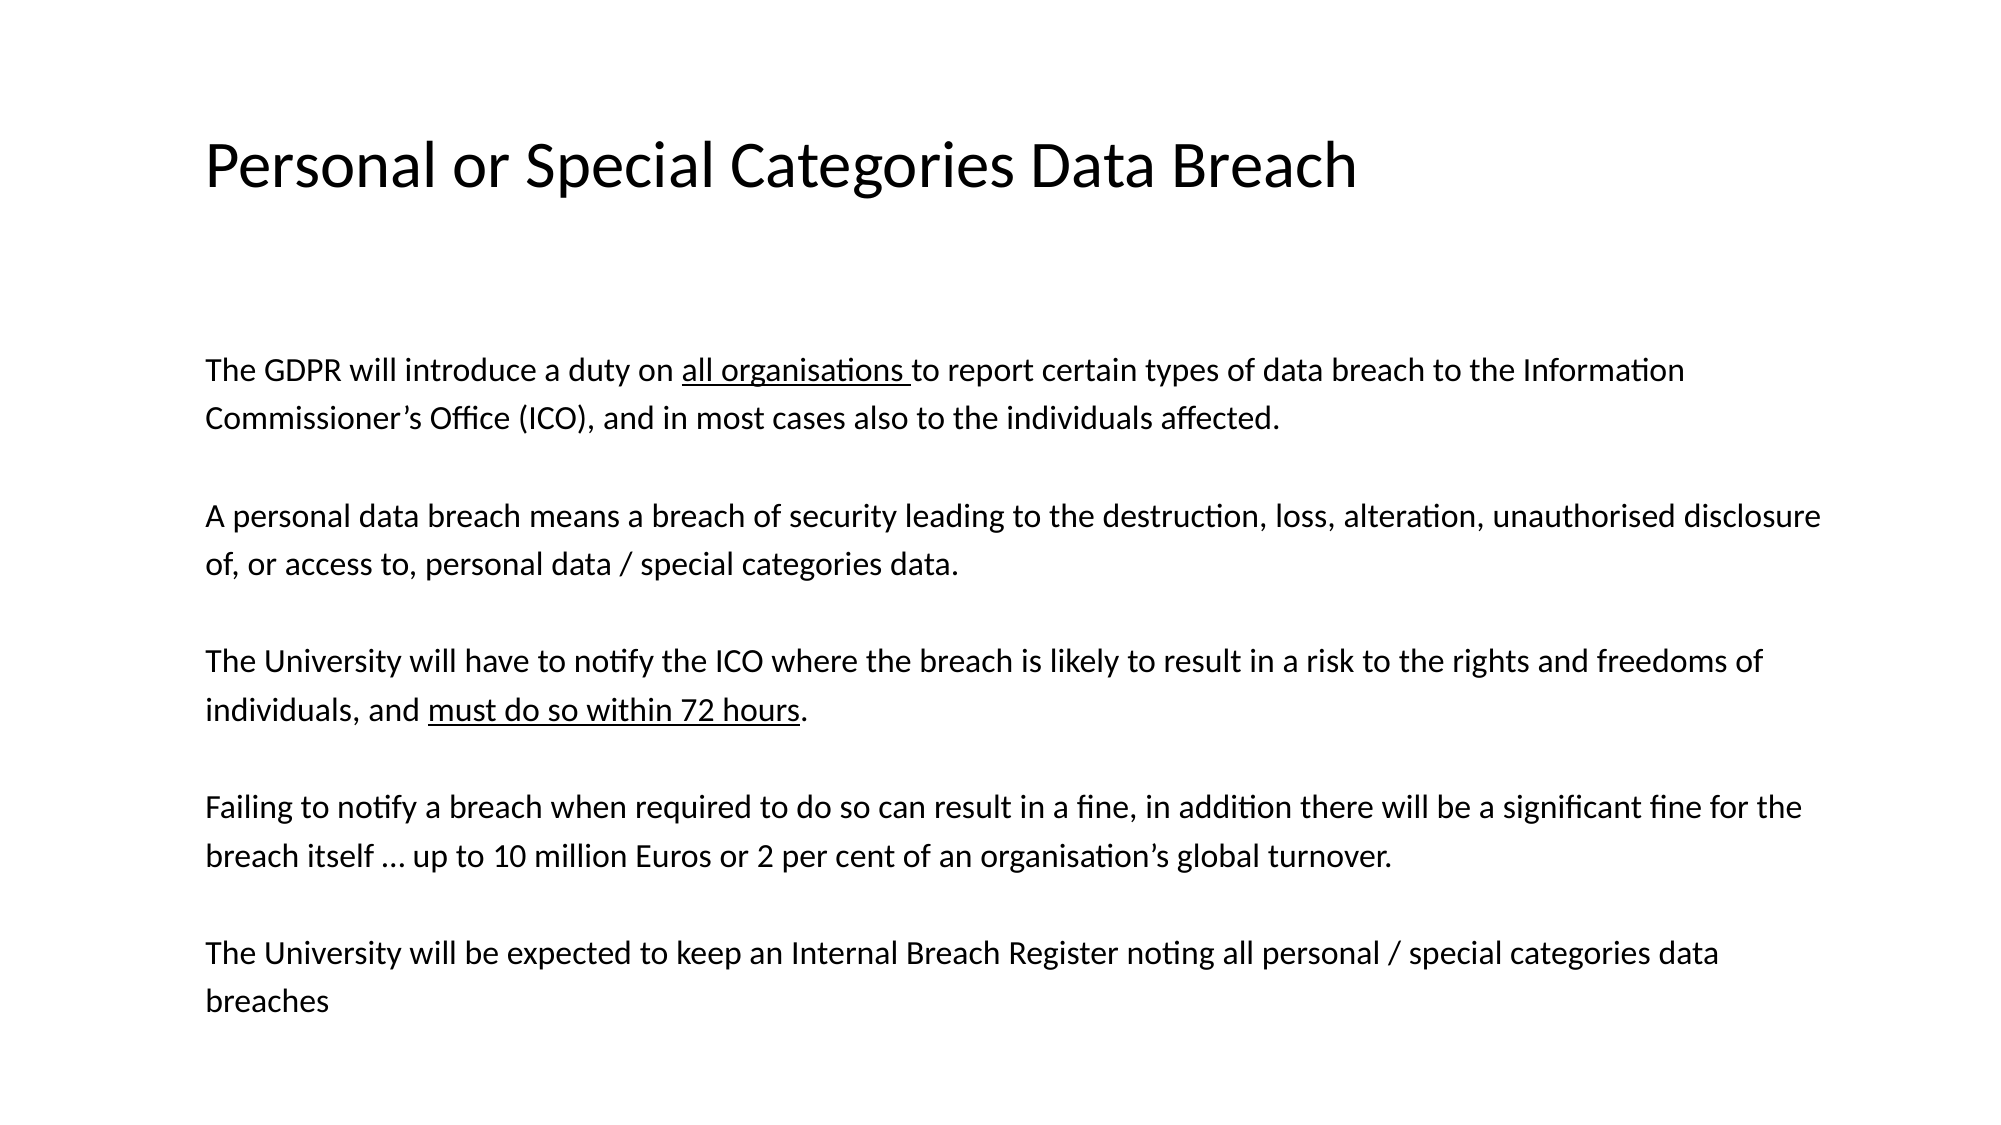

# Personal or Special Categories Data Breach
The GDPR will introduce a duty on all organisations to report certain types of data breach to the Information Commissioner’s Office (ICO), and in most cases also to the individuals affected.

A personal data breach means a breach of security leading to the destruction, loss, alteration, unauthorised disclosure of, or access to, personal data / special categories data.

The University will have to notify the ICO where the breach is likely to result in a risk to the rights and freedoms of individuals, and must do so within 72 hours.

Failing to notify a breach when required to do so can result in a fine, in addition there will be a significant fine for the breach itself … up to 10 million Euros or 2 per cent of an organisation’s global turnover.

The University will be expected to keep an Internal Breach Register noting all personal / special categories data breaches